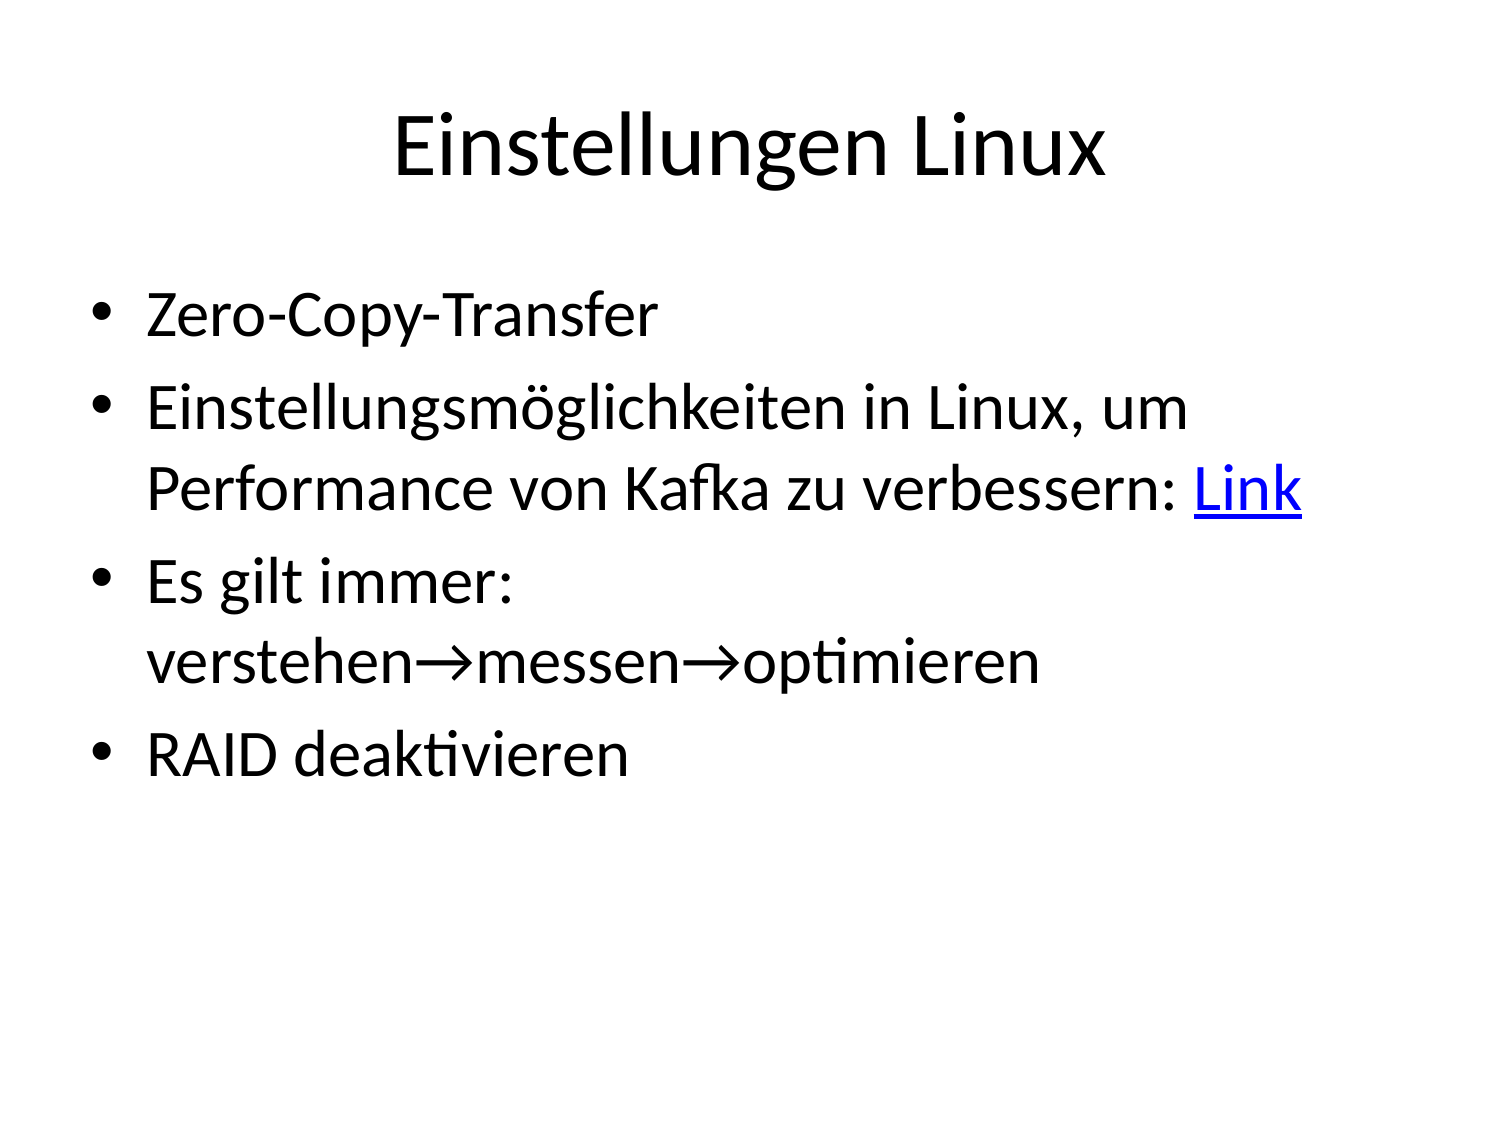

# Einstellungen Linux
Zero-Copy-Transfer
Einstellungsmöglichkeiten in Linux, um Performance von Kafka zu verbessern: Link
Es gilt immer: verstehen→messen→optimieren
RAID deaktivieren